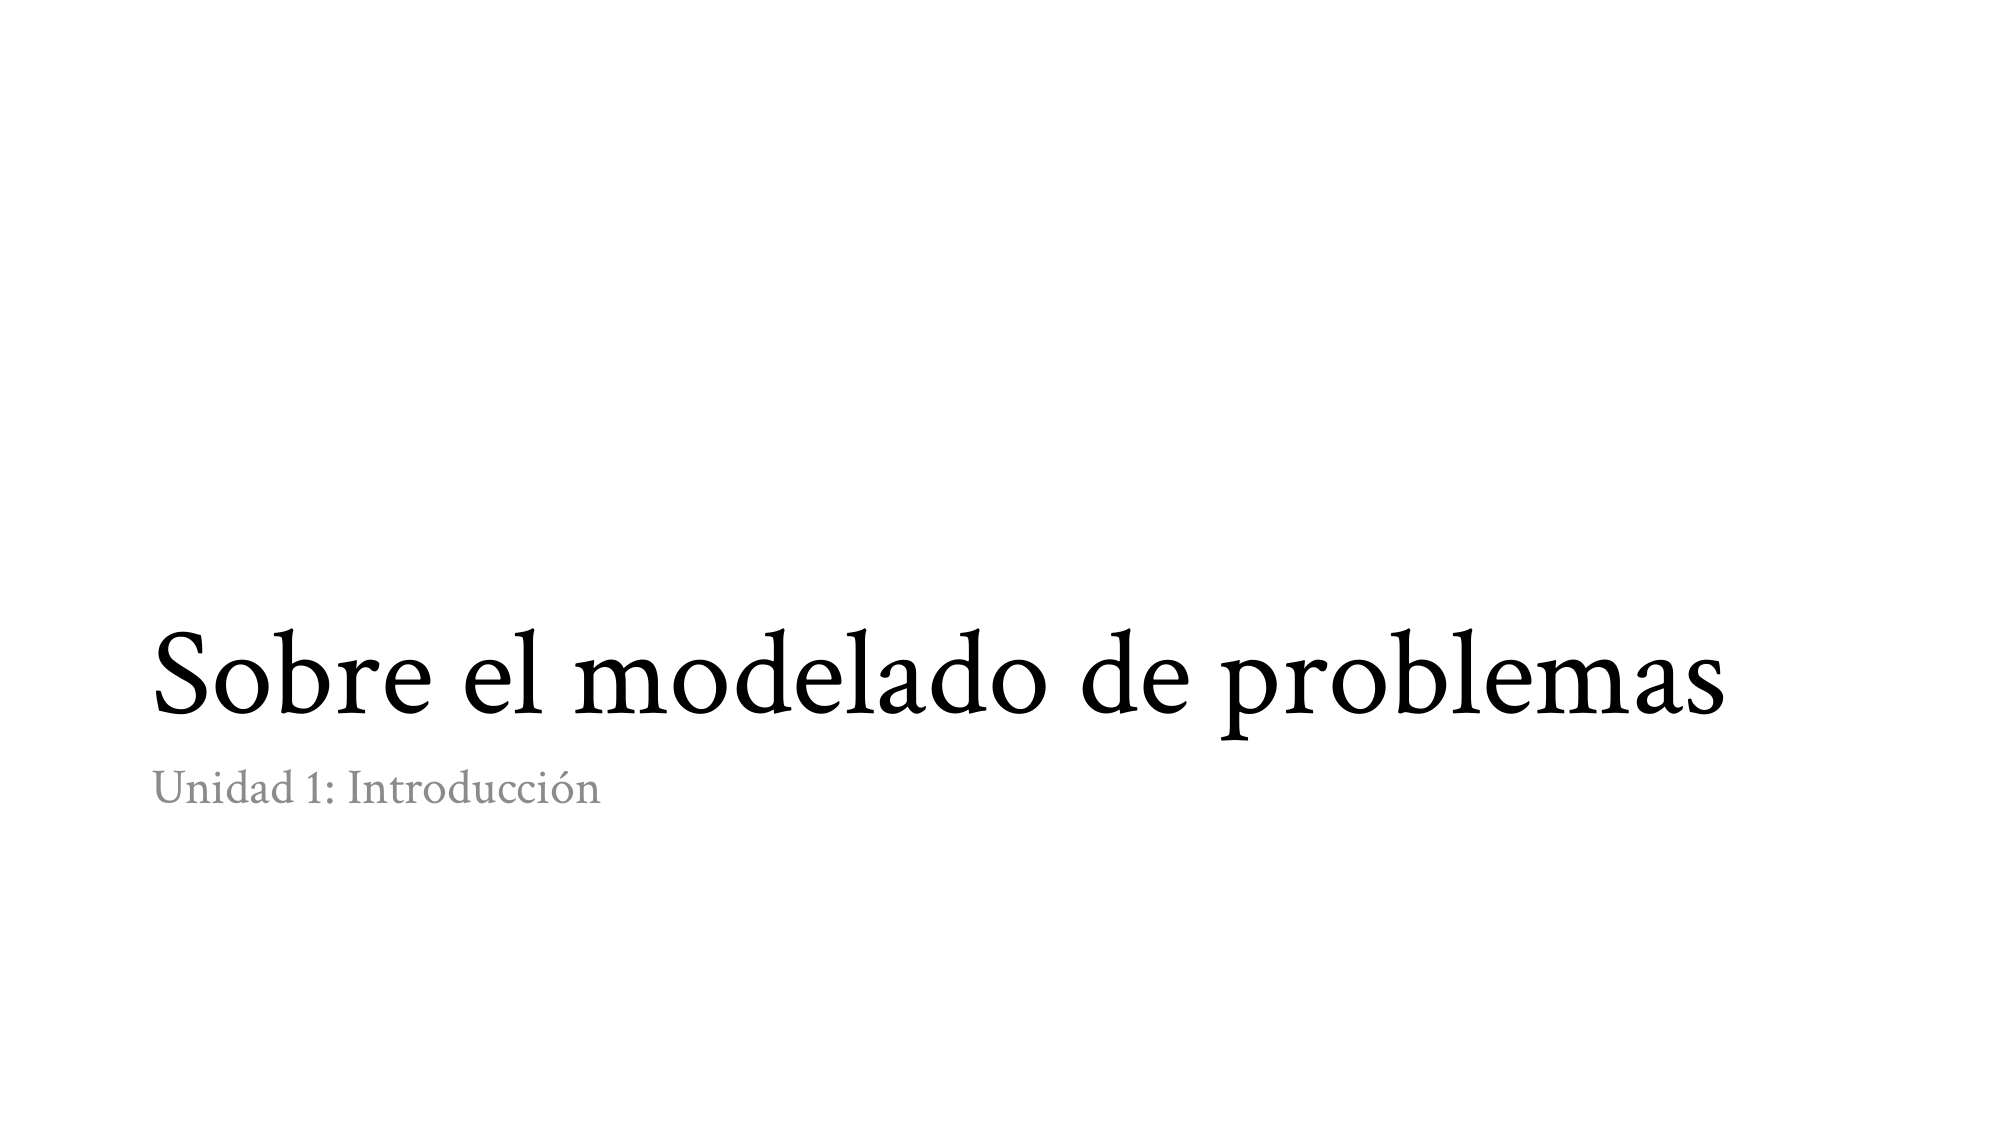

# Sobre el modelado de problemas
Unidad 1: Introducción